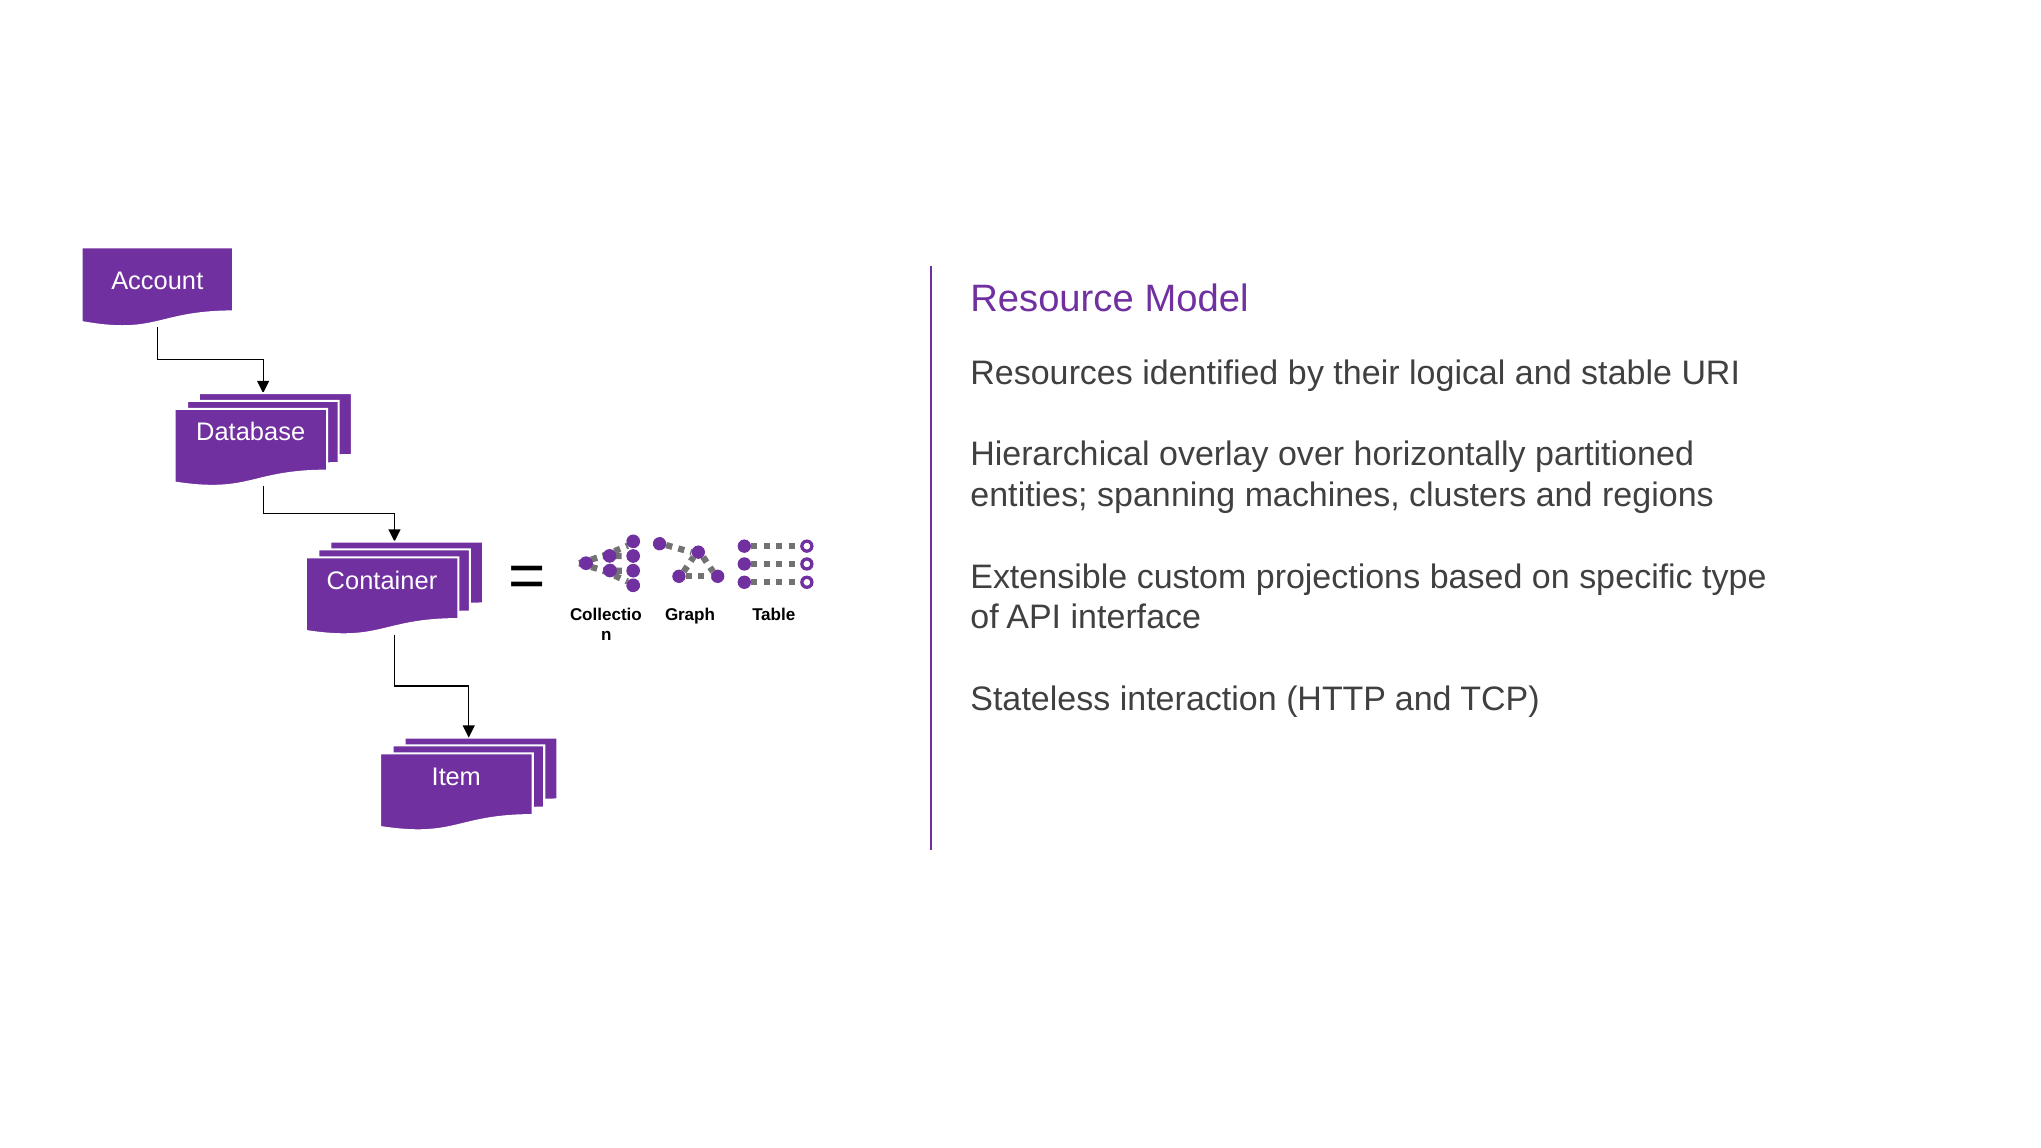

Account
Resource Model
Resources identified by their logical and stable URI

Hierarchical overlay over horizontally partitioned entities; spanning machines, clusters and regions

Extensible custom projections based on specific type of API interface

Stateless interaction (HTTP and TCP)
Database

=

Collection

Graph

Table

Container

Item